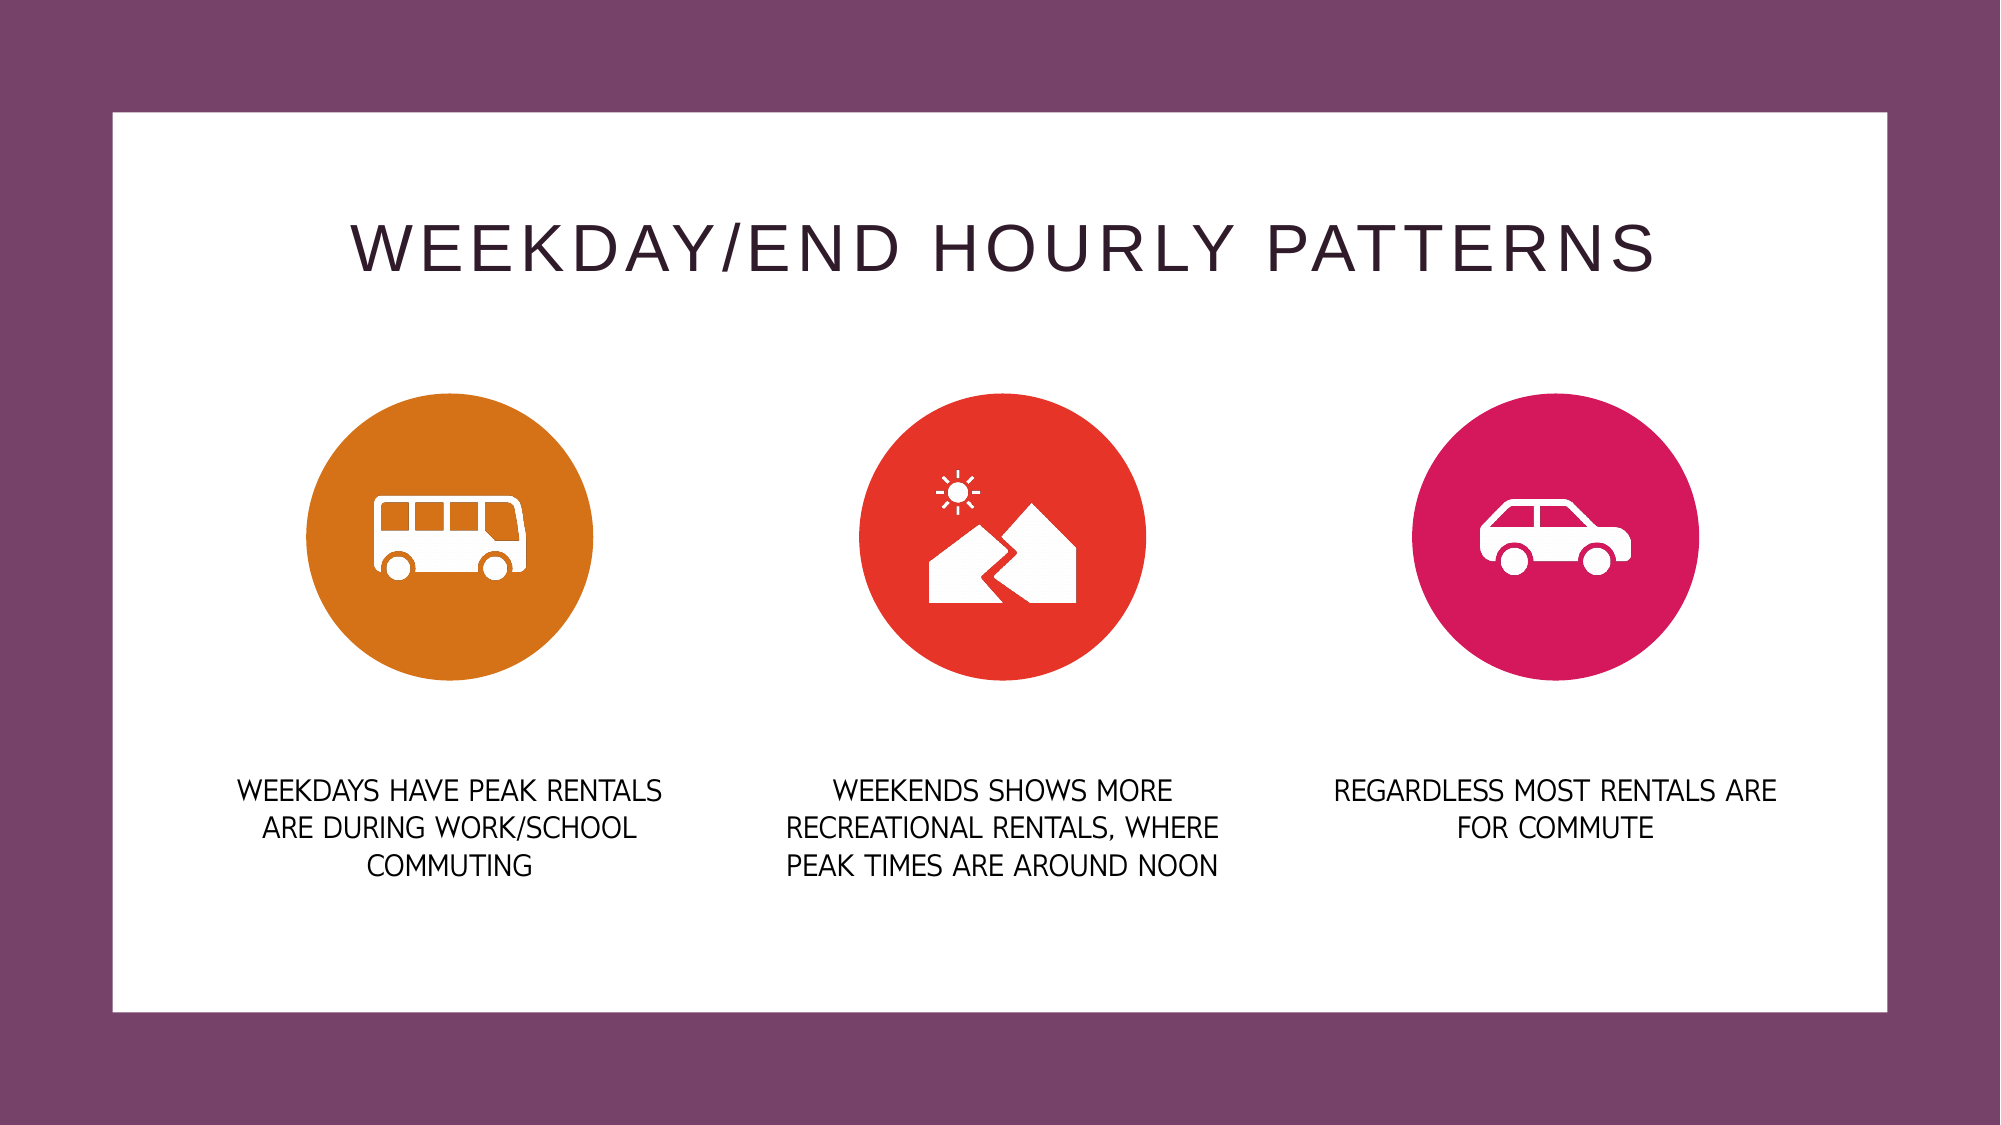

# Weekday/End Hourly Patterns
Weekdays have peak rentals are during work/school commuting
Weekends shows more recreational rentals, where peak times are around noon
Regardless most rentals are for commute